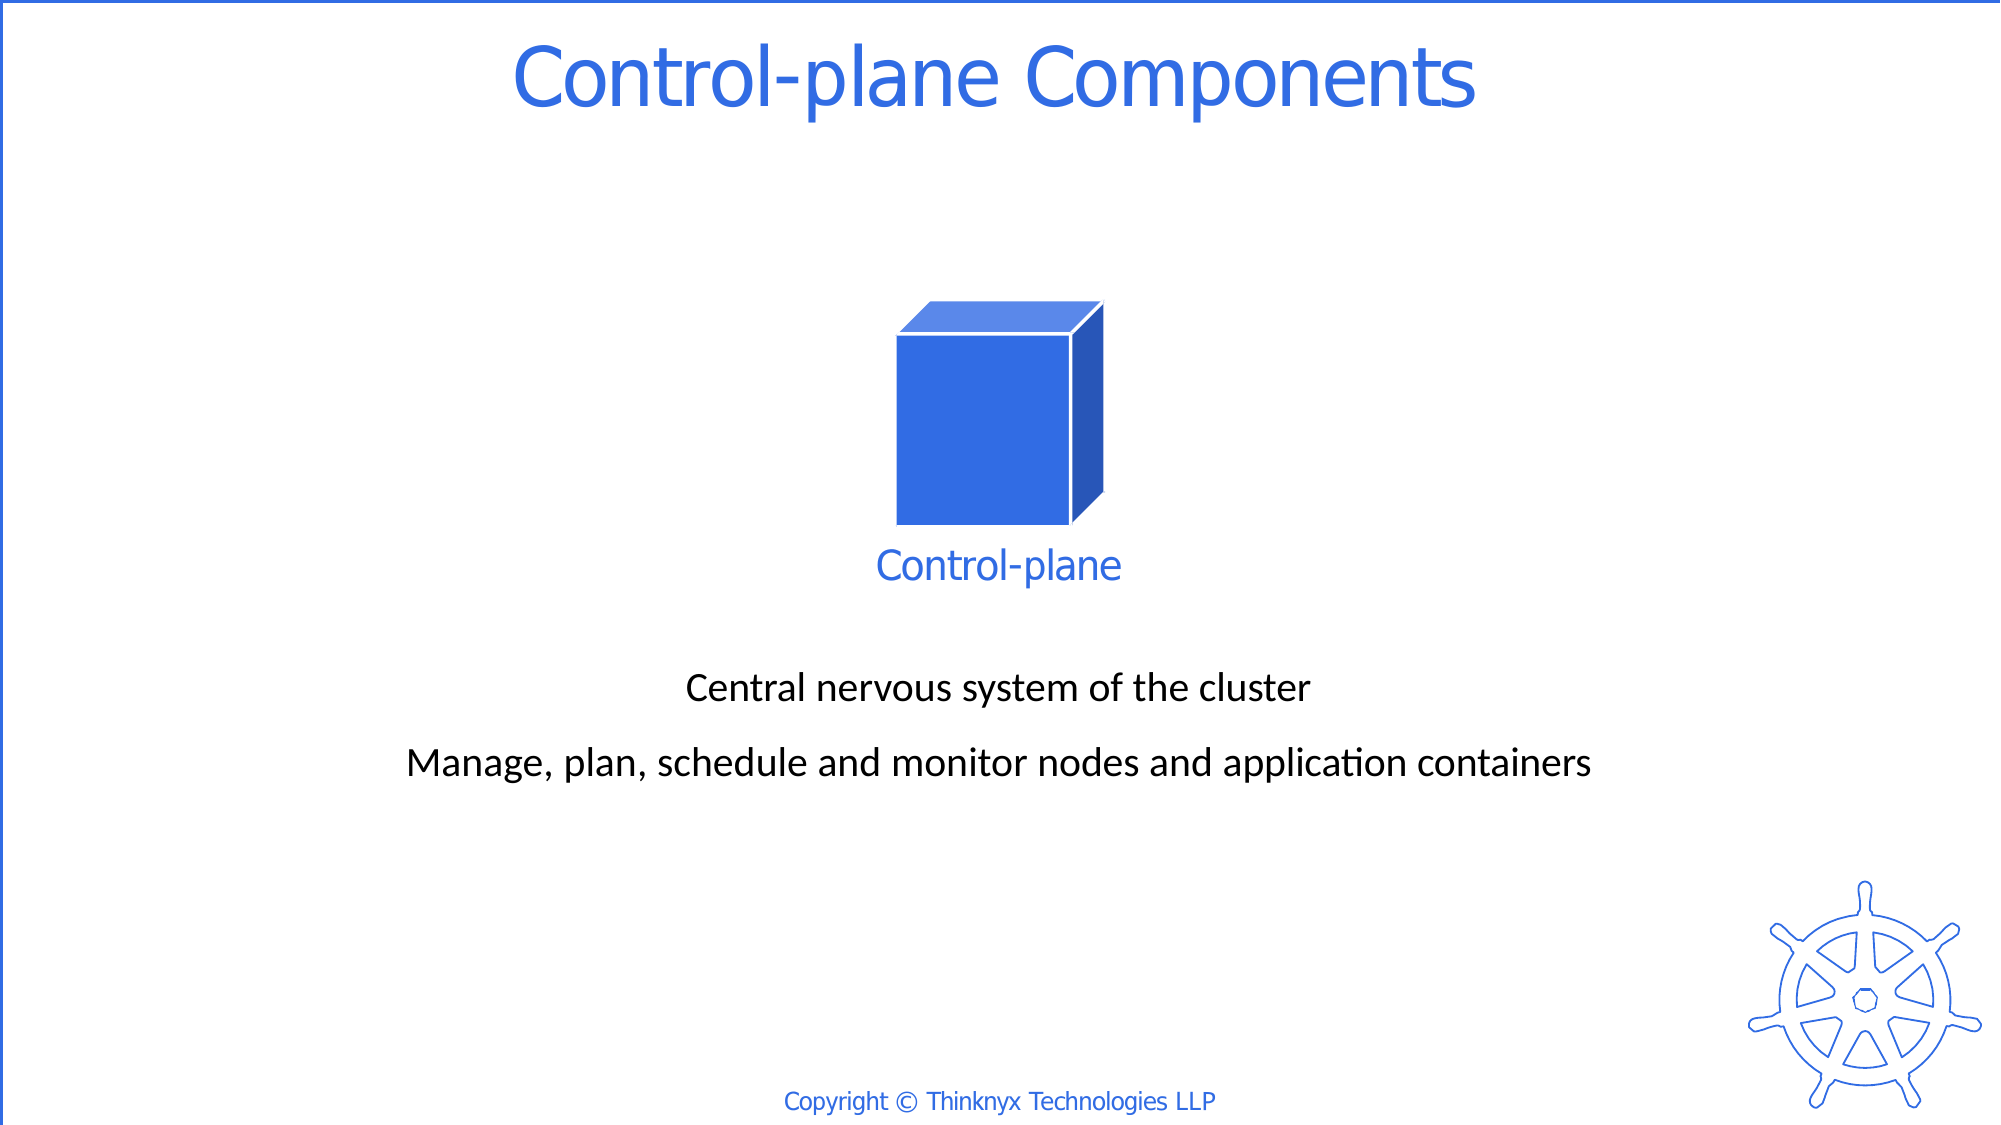

# Control-plane Components

Control-plane

Central nervous system of the cluster
Manage, plan, schedule and monitor nodes and application containers
Copyright © Thinknyx Technologies LLP